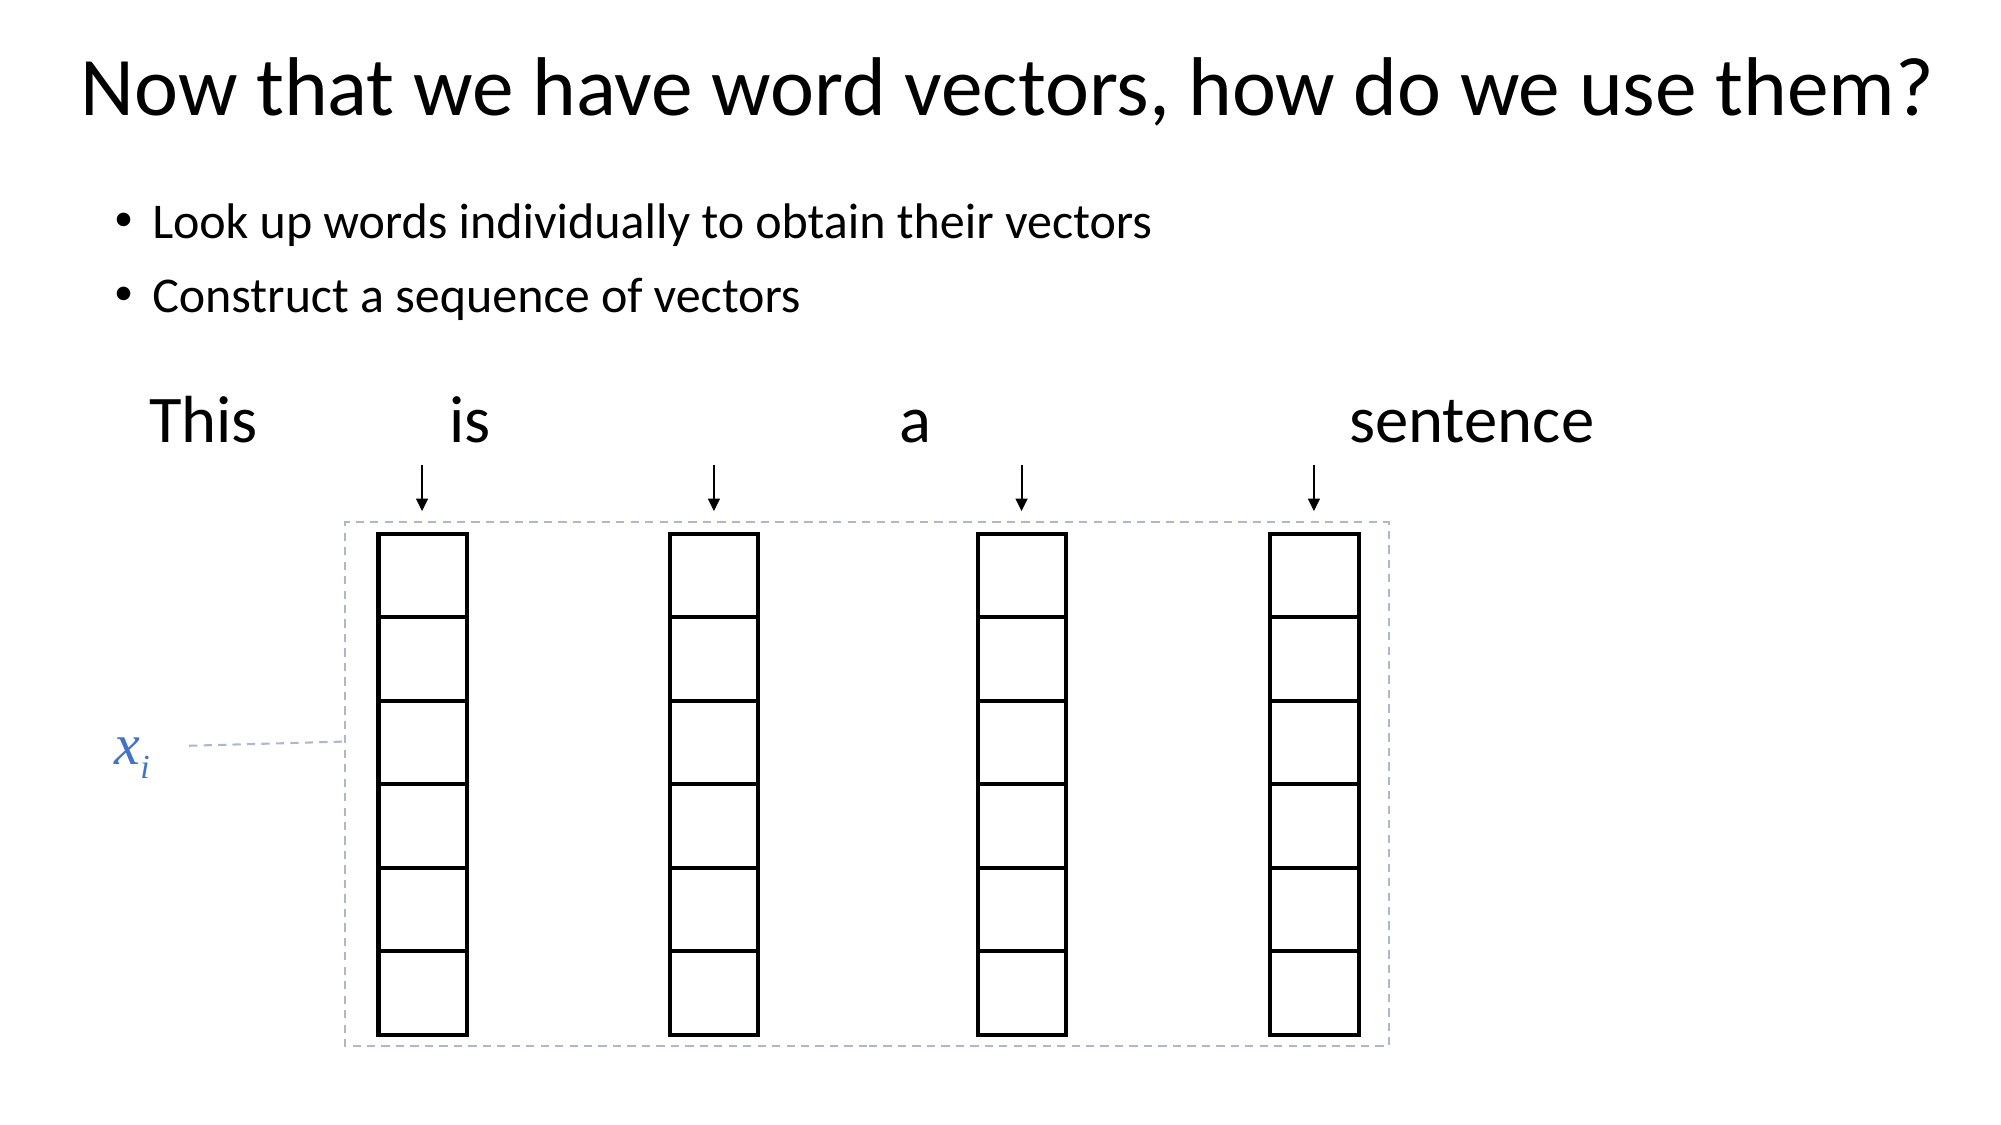

# Now that we have word vectors, how do we use them?
Look up words individually to obtain their vectors
Construct a sequence of vectors
This 		is 			a 			sentence

|  |
| --- |
|  |
|  |
|  |
|  |
|  |
|  |
| --- |
|  |
|  |
|  |
|  |
|  |
|  |
| --- |
|  |
|  |
|  |
|  |
|  |
|  |
| --- |
|  |
|  |
|  |
|  |
|  |
xi